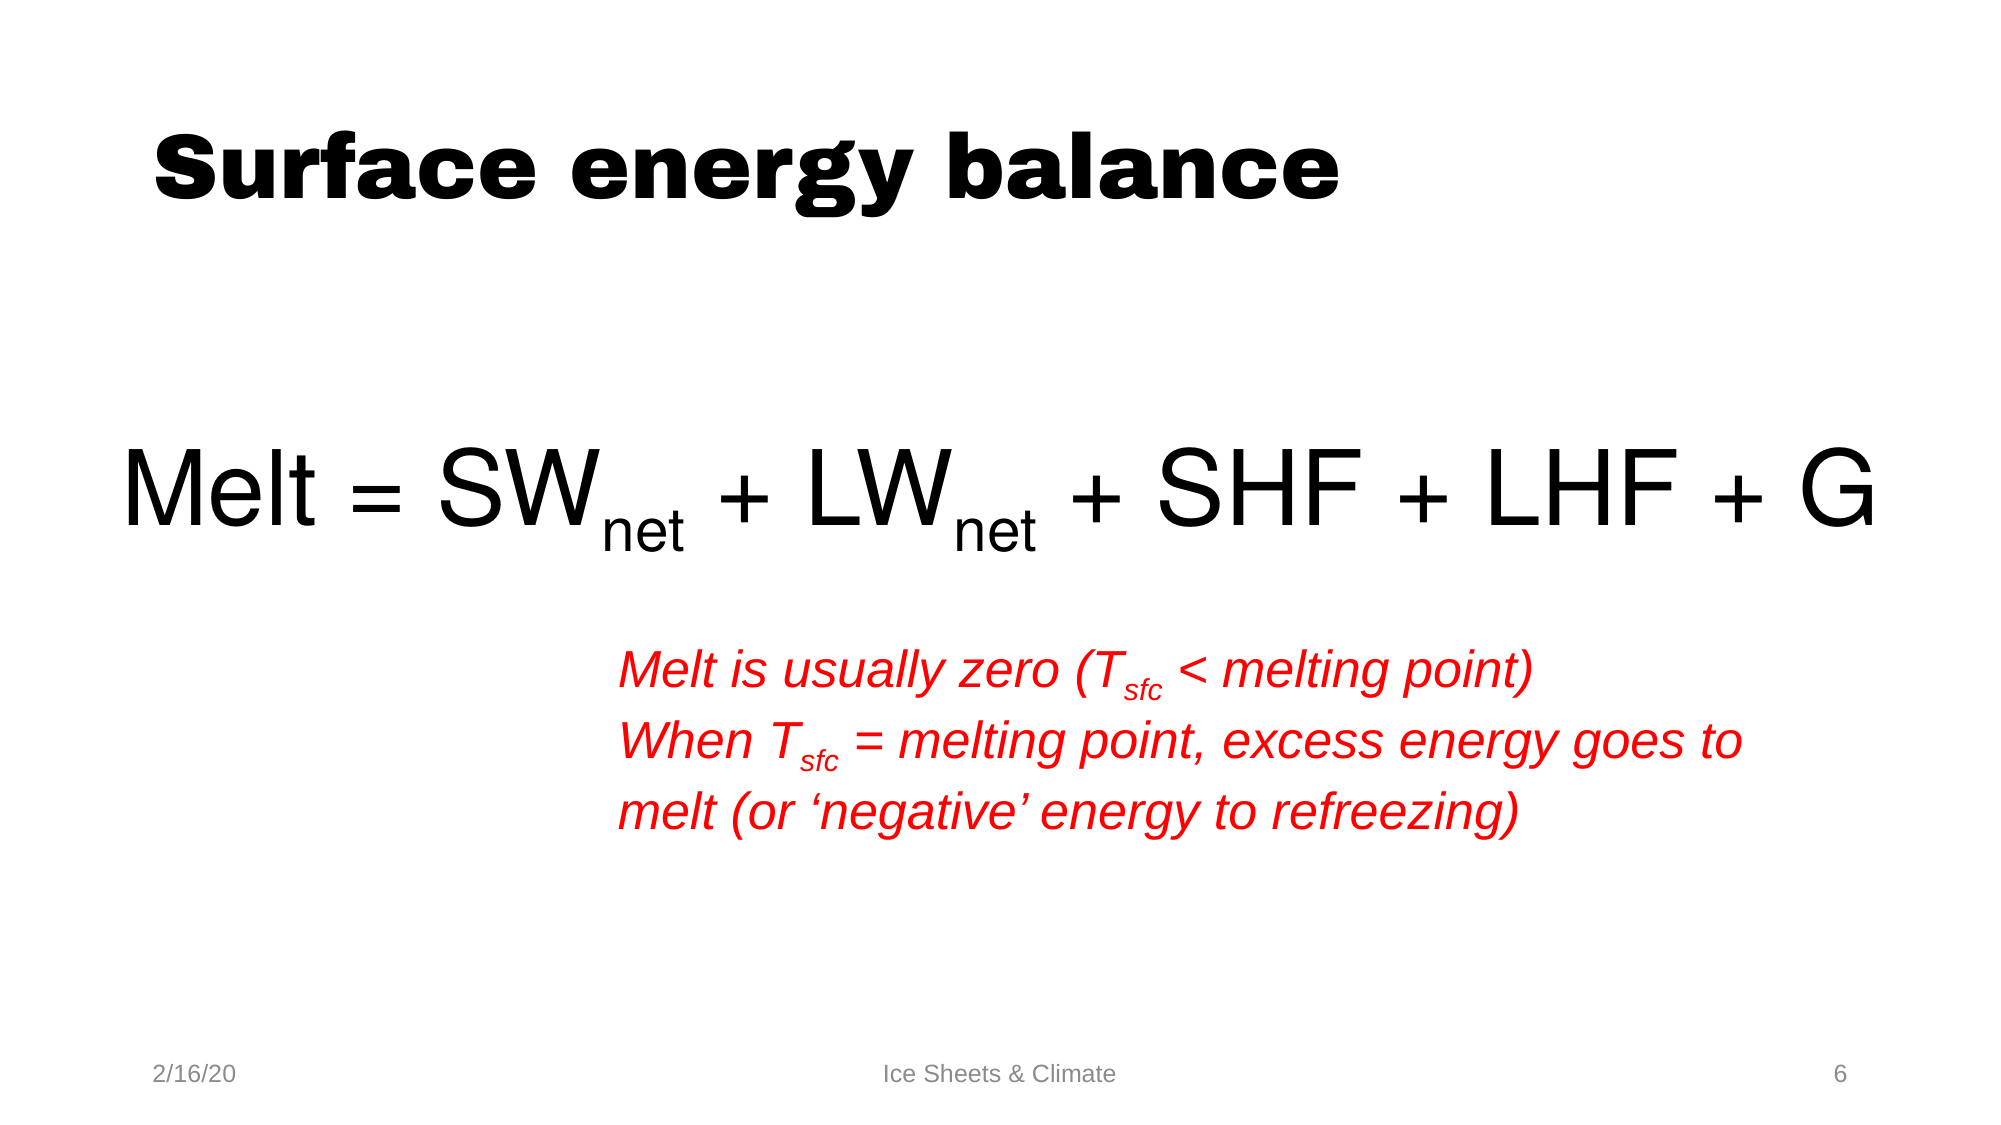

# Surface energy balance
Melt = SWnet + LWnet + SHF + LHF + G

Melt is usually zero (Tsfc < melting point)
When Tsfc = melting point, excess energy goes to melt (or ‘negative’ energy to refreezing)
2/16/20
Ice Sheets & Climate
6